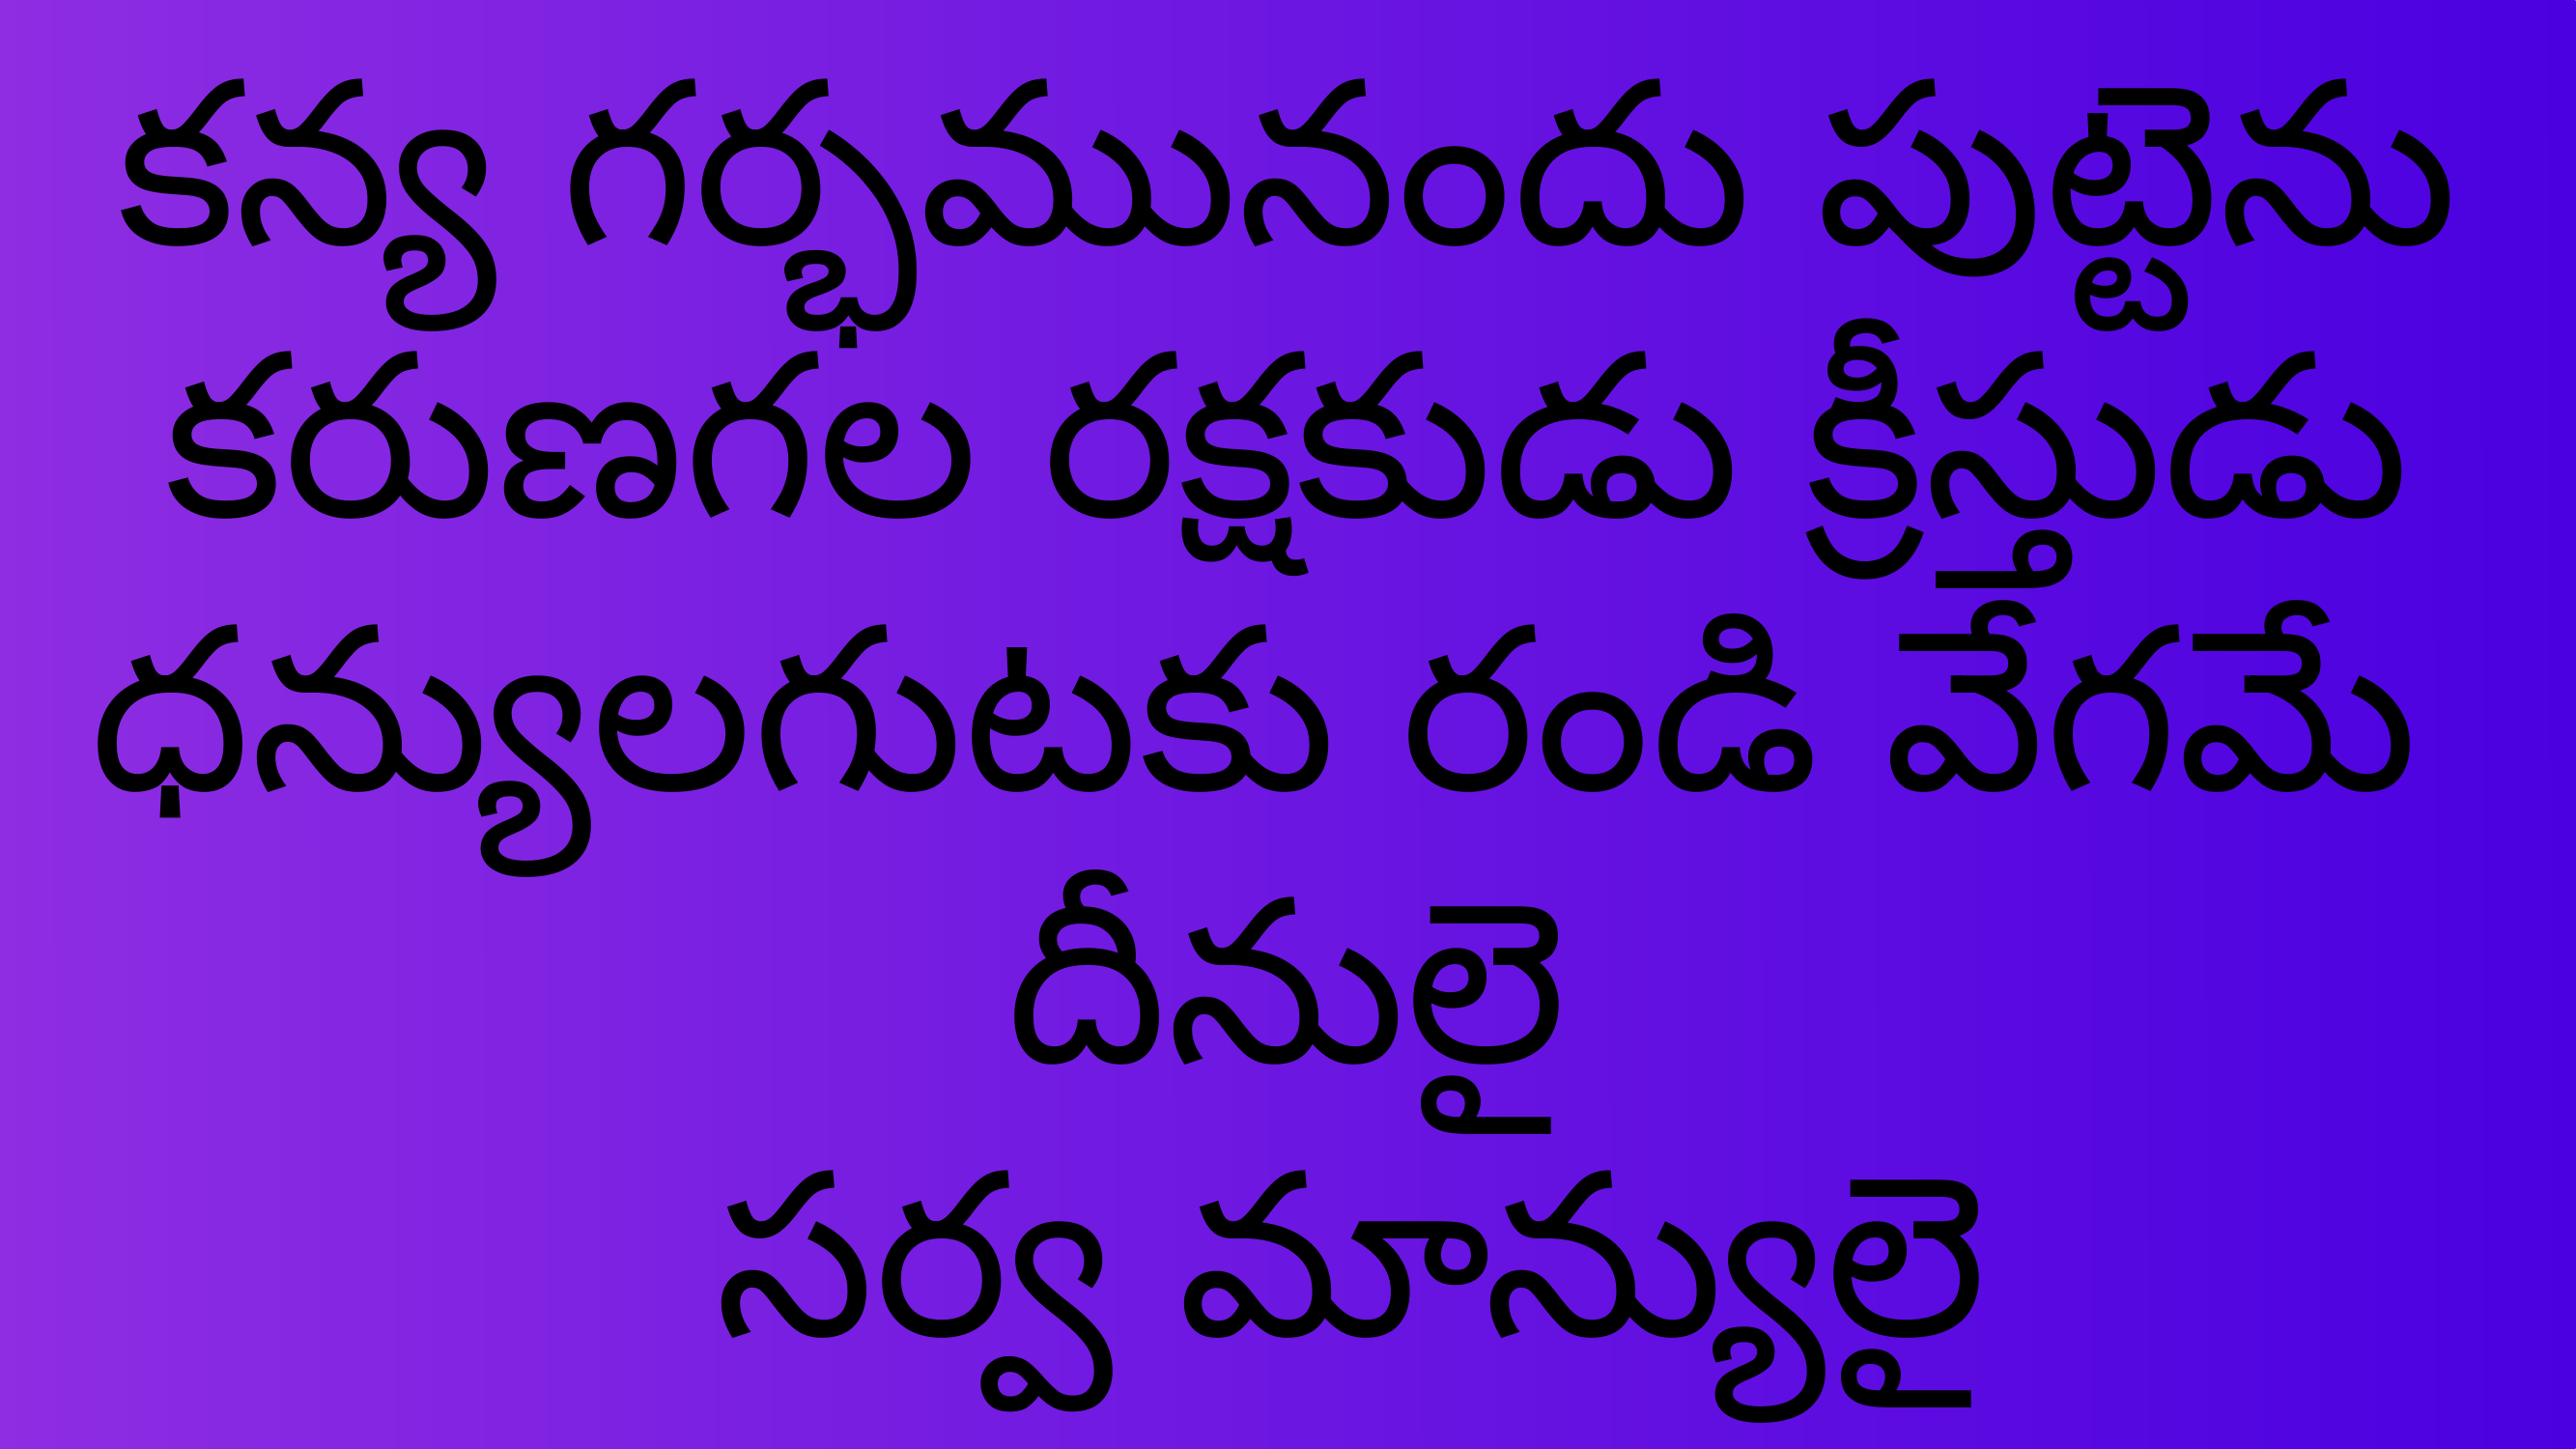

కన్య గర్భమునందు పుట్టెను
కరుణగల రక్షకుడు క్రీస్తుడు
ధన్యులగుటకు రండి వేగమే
దీనులై
          సర్వ మాన్యులై